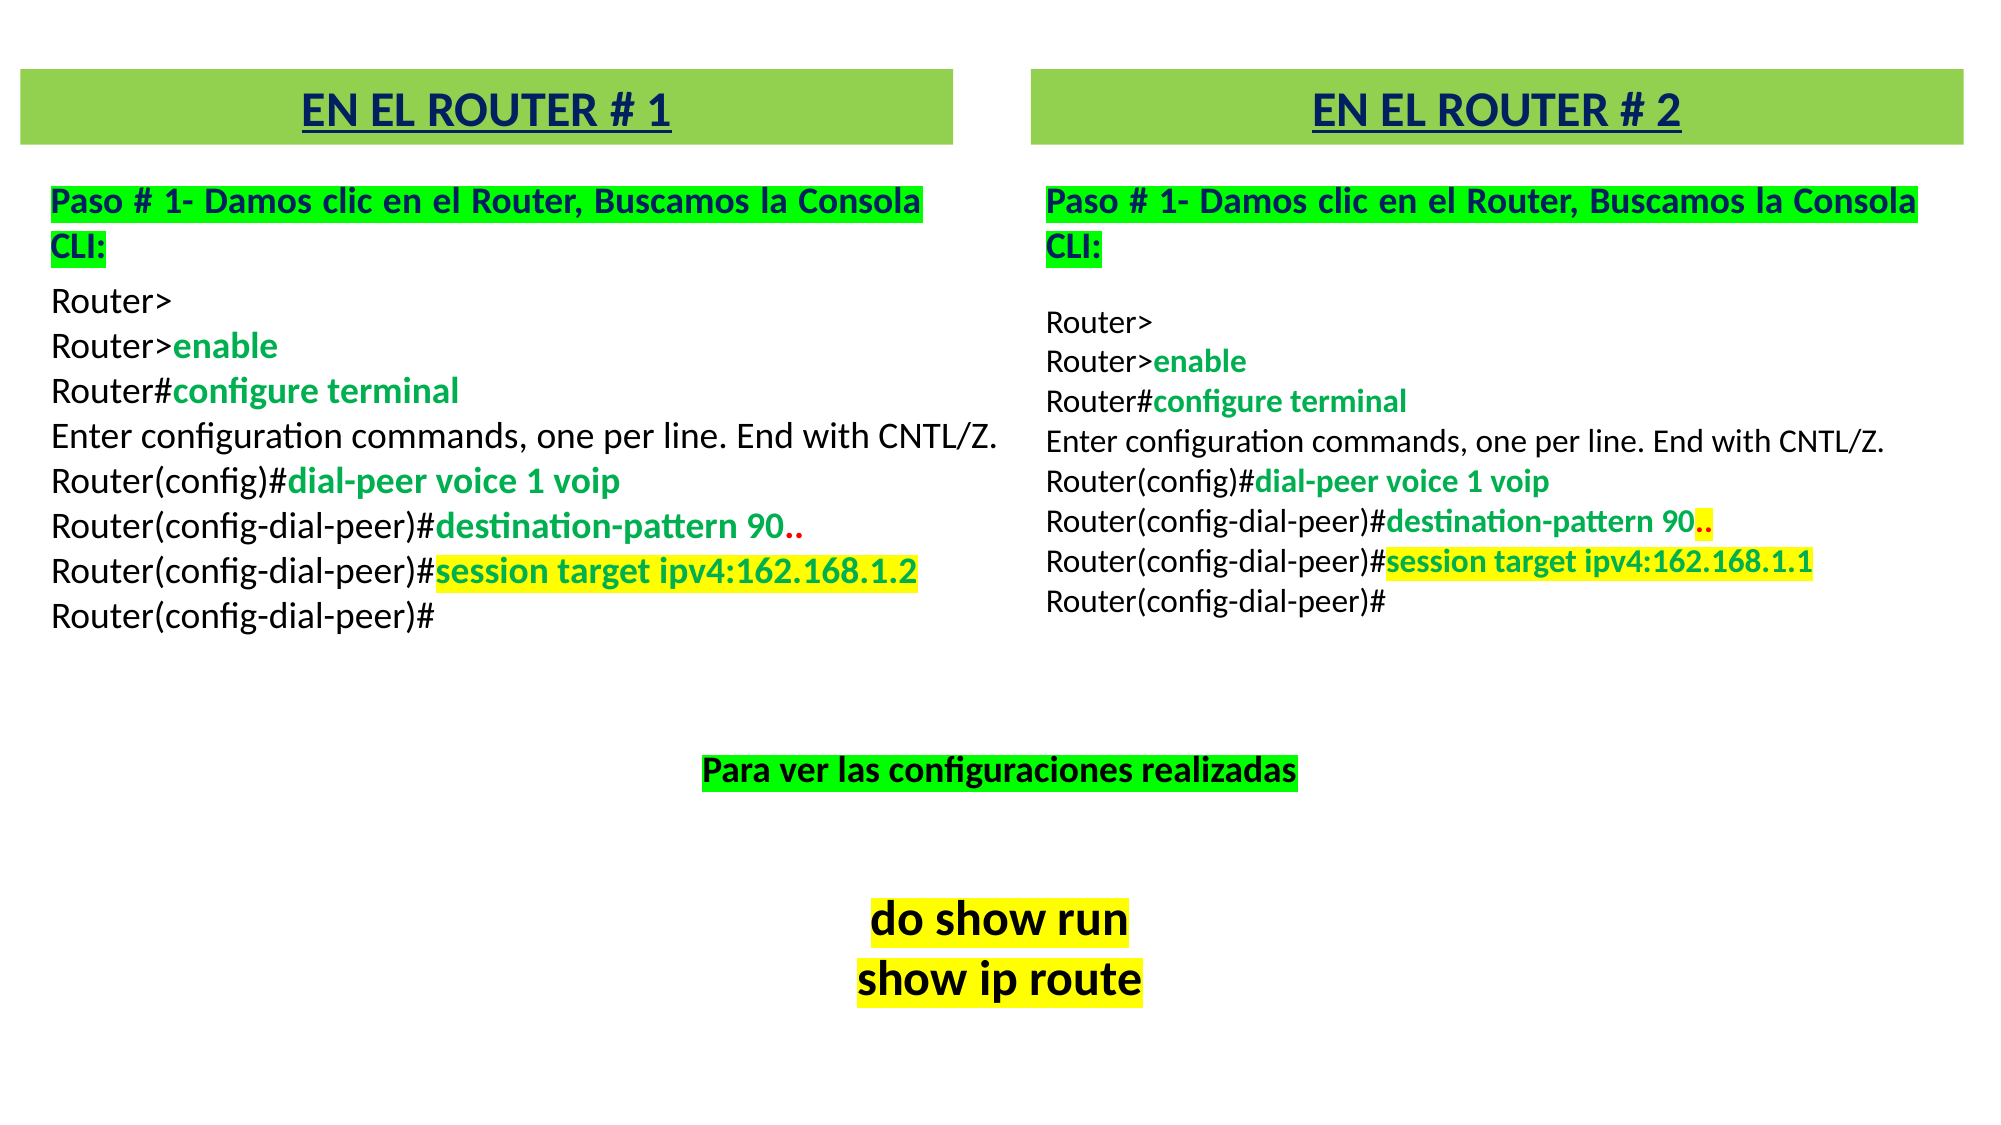

EN EL ROUTER # 1
EN EL ROUTER # 2
Paso # 1- Damos clic en el Router, Buscamos la Consola CLI:
Paso # 1- Damos clic en el Router, Buscamos la Consola CLI:
Router>
Router>enable
Router#configure terminal
Enter configuration commands, one per line. End with CNTL/Z.
Router(config)#dial-peer voice 1 voip
Router(config-dial-peer)#destination-pattern 90..
Router(config-dial-peer)#session target ipv4:162.168.1.2
Router(config-dial-peer)#
Router>
Router>enable
Router#configure terminal
Enter configuration commands, one per line. End with CNTL/Z.
Router(config)#dial-peer voice 1 voip
Router(config-dial-peer)#destination-pattern 90..
Router(config-dial-peer)#session target ipv4:162.168.1.1
Router(config-dial-peer)#
Para ver las configuraciones realizadas
do show run
show ip route